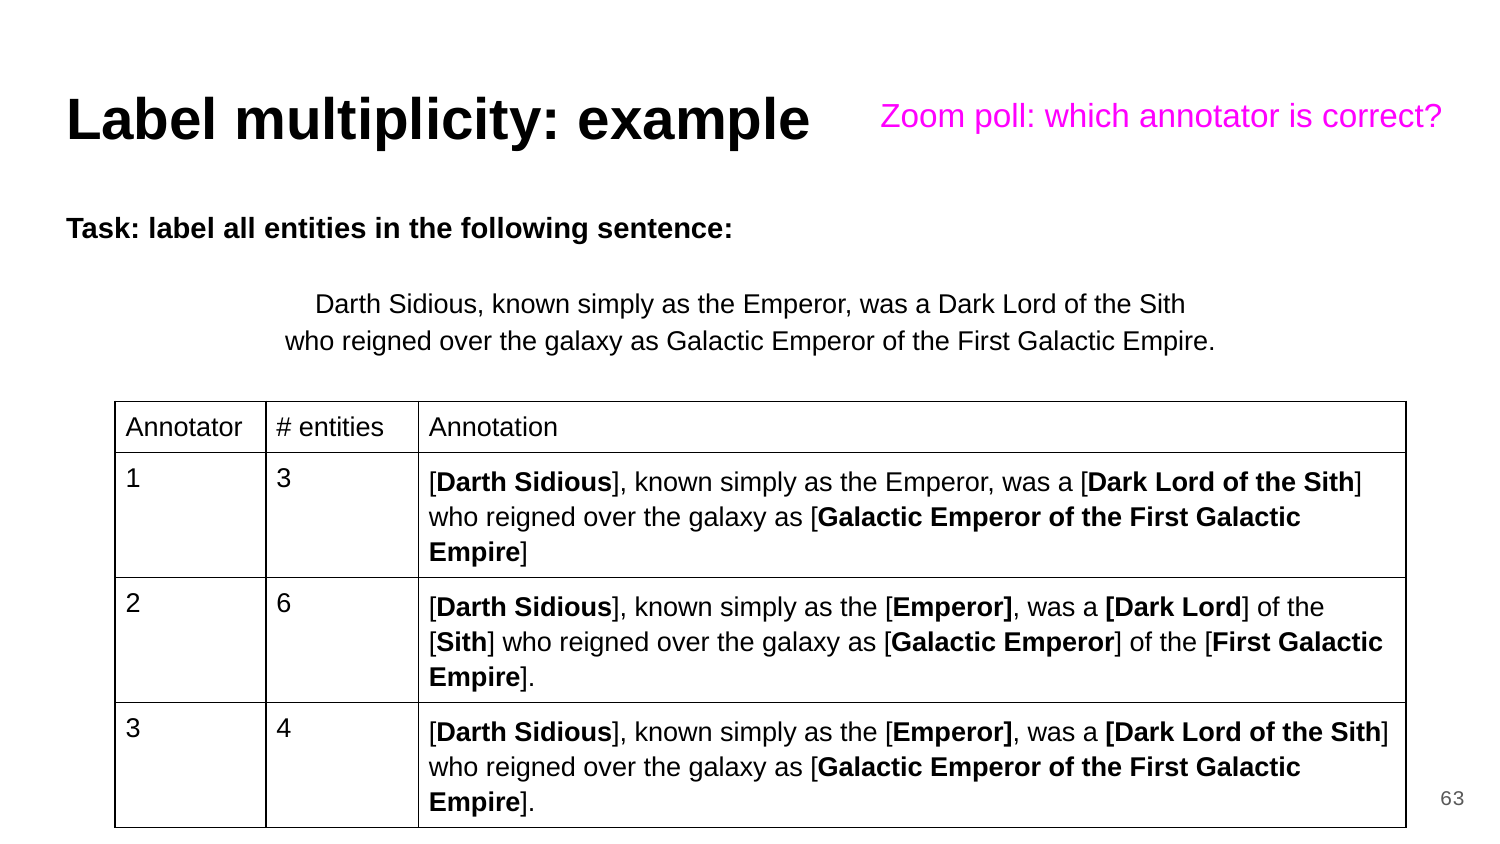

# Label multiplicity: example
Zoom poll: which annotator is correct?
Task: label all entities in the following sentence:

Darth Sidious, known simply as the Emperor, was a Dark Lord of the Sith
who reigned over the galaxy as Galactic Emperor of the First Galactic Empire.

| Annotator | # entities | Annotation |
| --- | --- | --- |
| 1 | 3 | [Darth Sidious], known simply as the Emperor, was a [Dark Lord of the Sith] who reigned over the galaxy as [Galactic Emperor of the First Galactic Empire] |
| 2 | 6 | [Darth Sidious], known simply as the [Emperor], was a [Dark Lord] of the [Sith] who reigned over the galaxy as [Galactic Emperor] of the [First Galactic Empire]. |
| 3 | 4 | [Darth Sidious], known simply as the [Emperor], was a [Dark Lord of the Sith] who reigned over the galaxy as [Galactic Emperor of the First Galactic Empire]. |
63